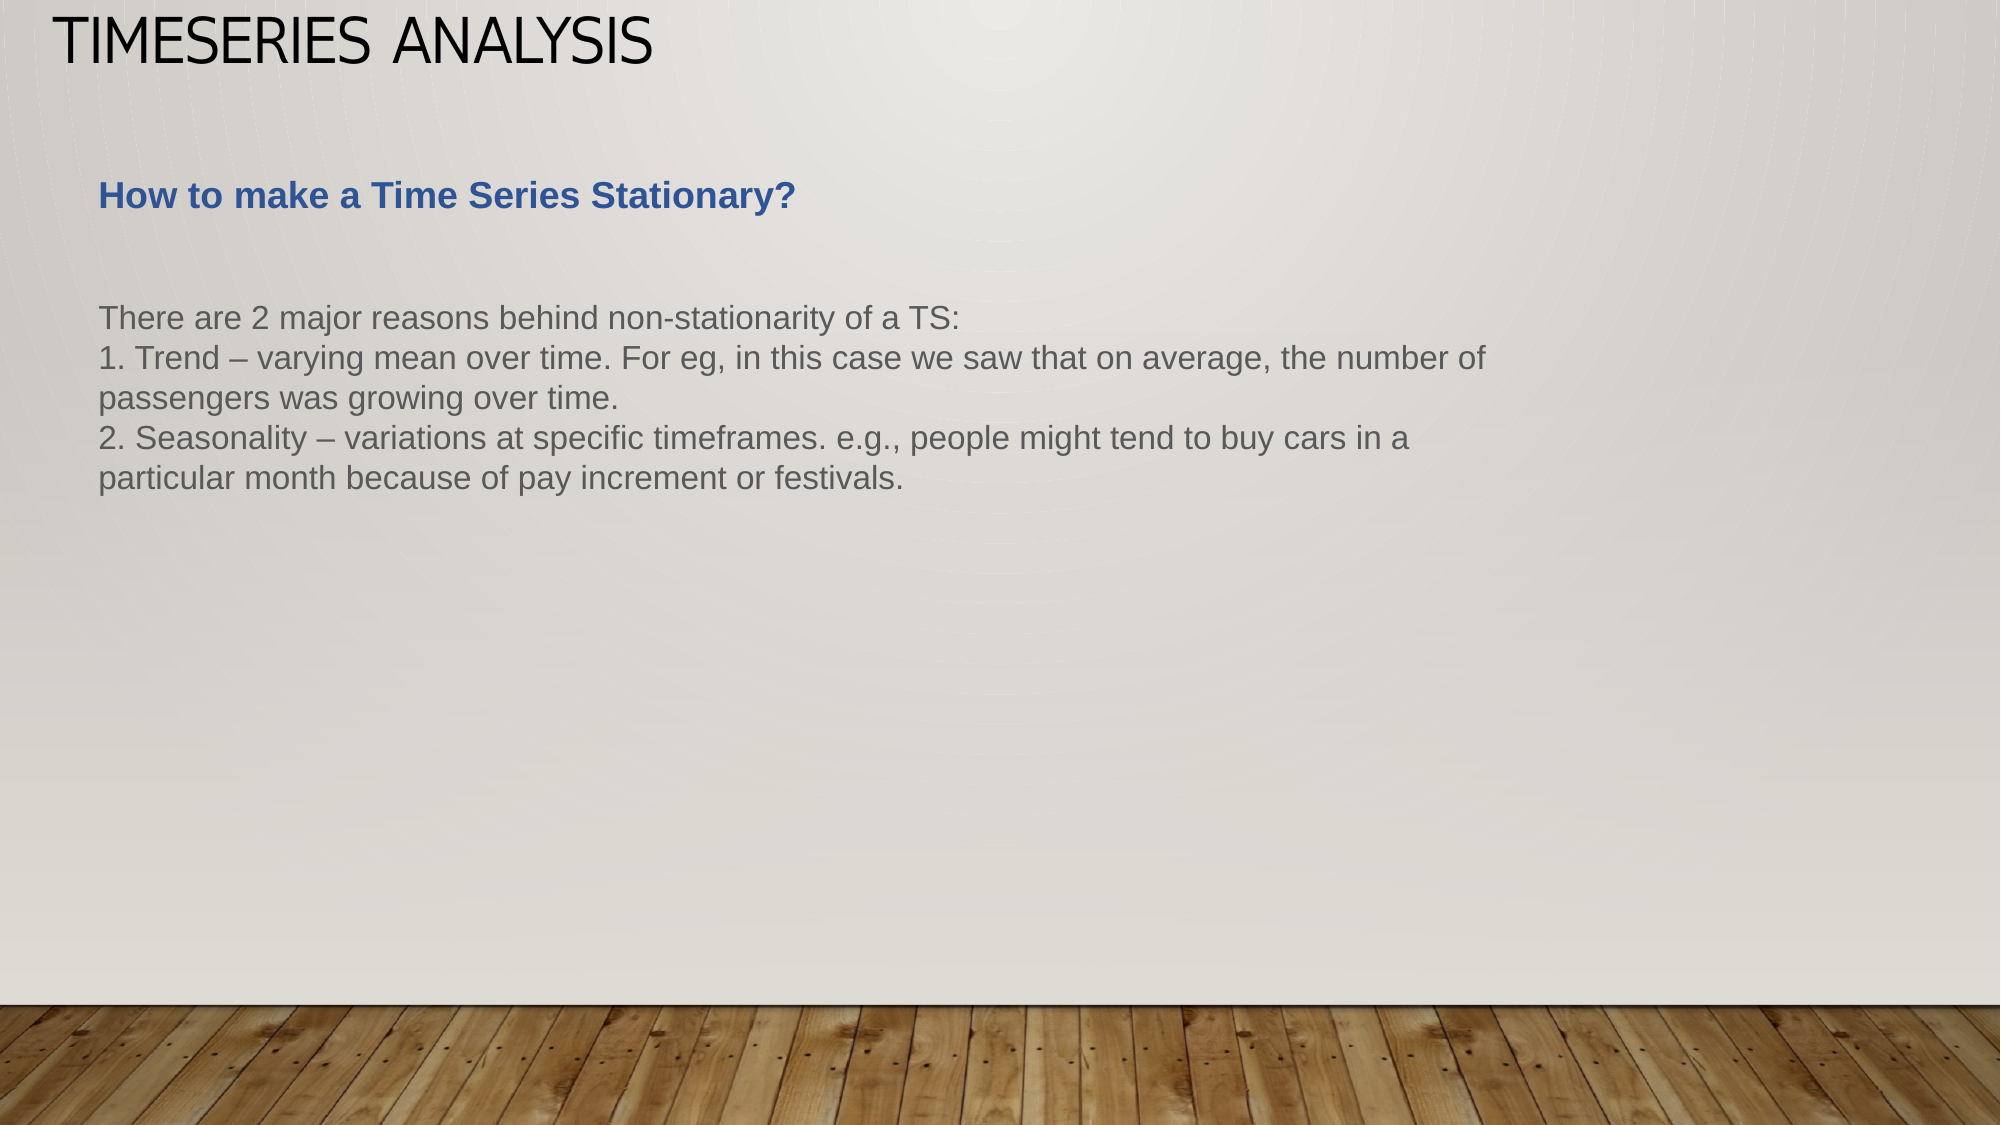

# Timeseries Analysis
How to make a Time Series Stationary?
There are 2 major reasons behind non-stationarity of a TS:
1. Trend – varying mean over time. For eg, in this case we saw that on average, the number of passengers was growing over time.
2. Seasonality – variations at specific timeframes. e.g., people might tend to buy cars in a particular month because of pay increment or festivals.